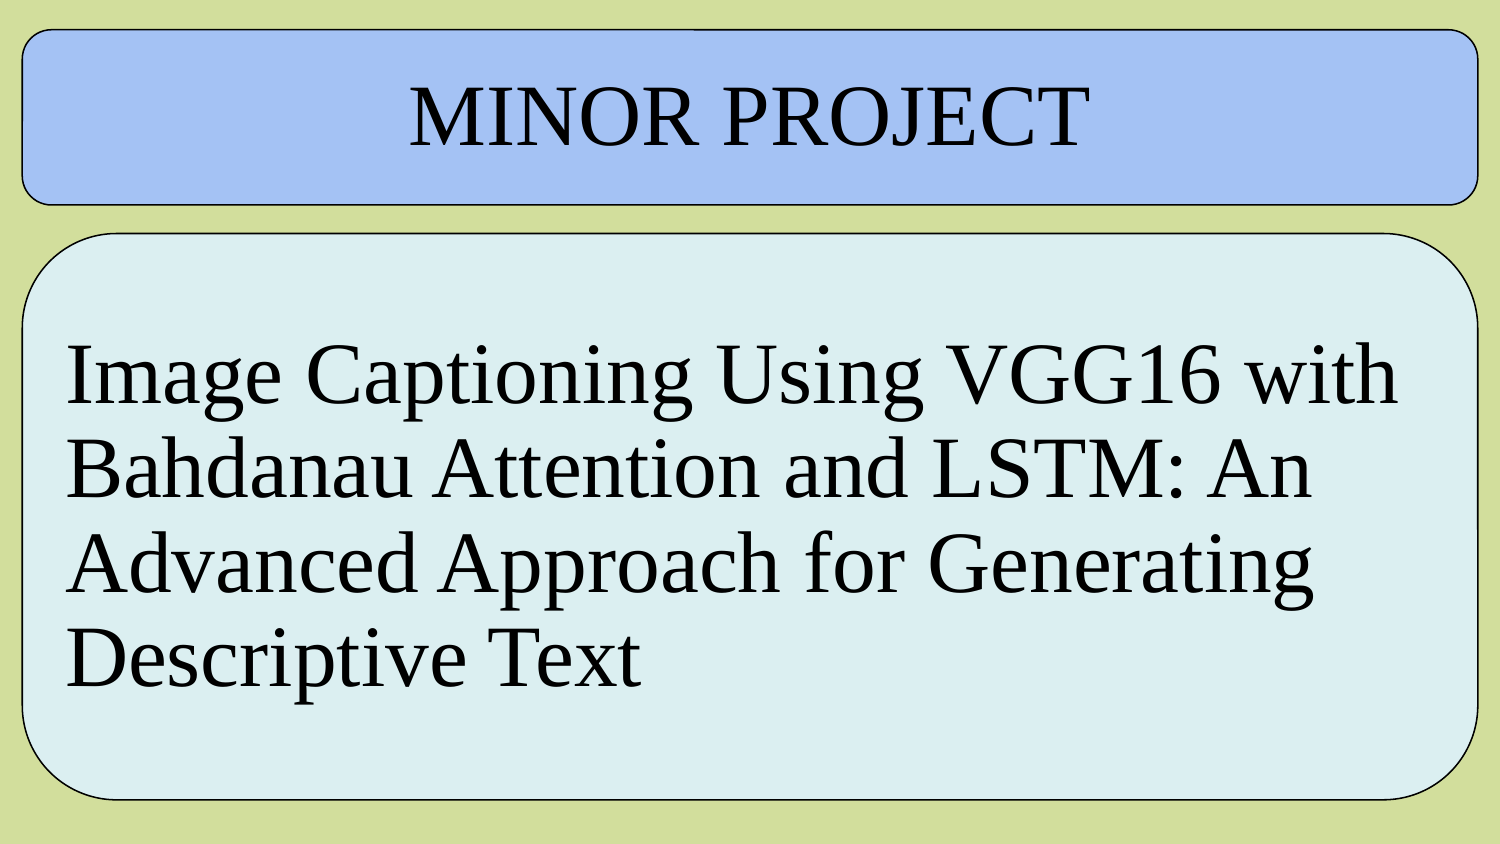

MINOR PROJECT
Image Captioning Using VGG16 with Bahdanau Attention and LSTM: An Advanced Approach for Generating Descriptive Text